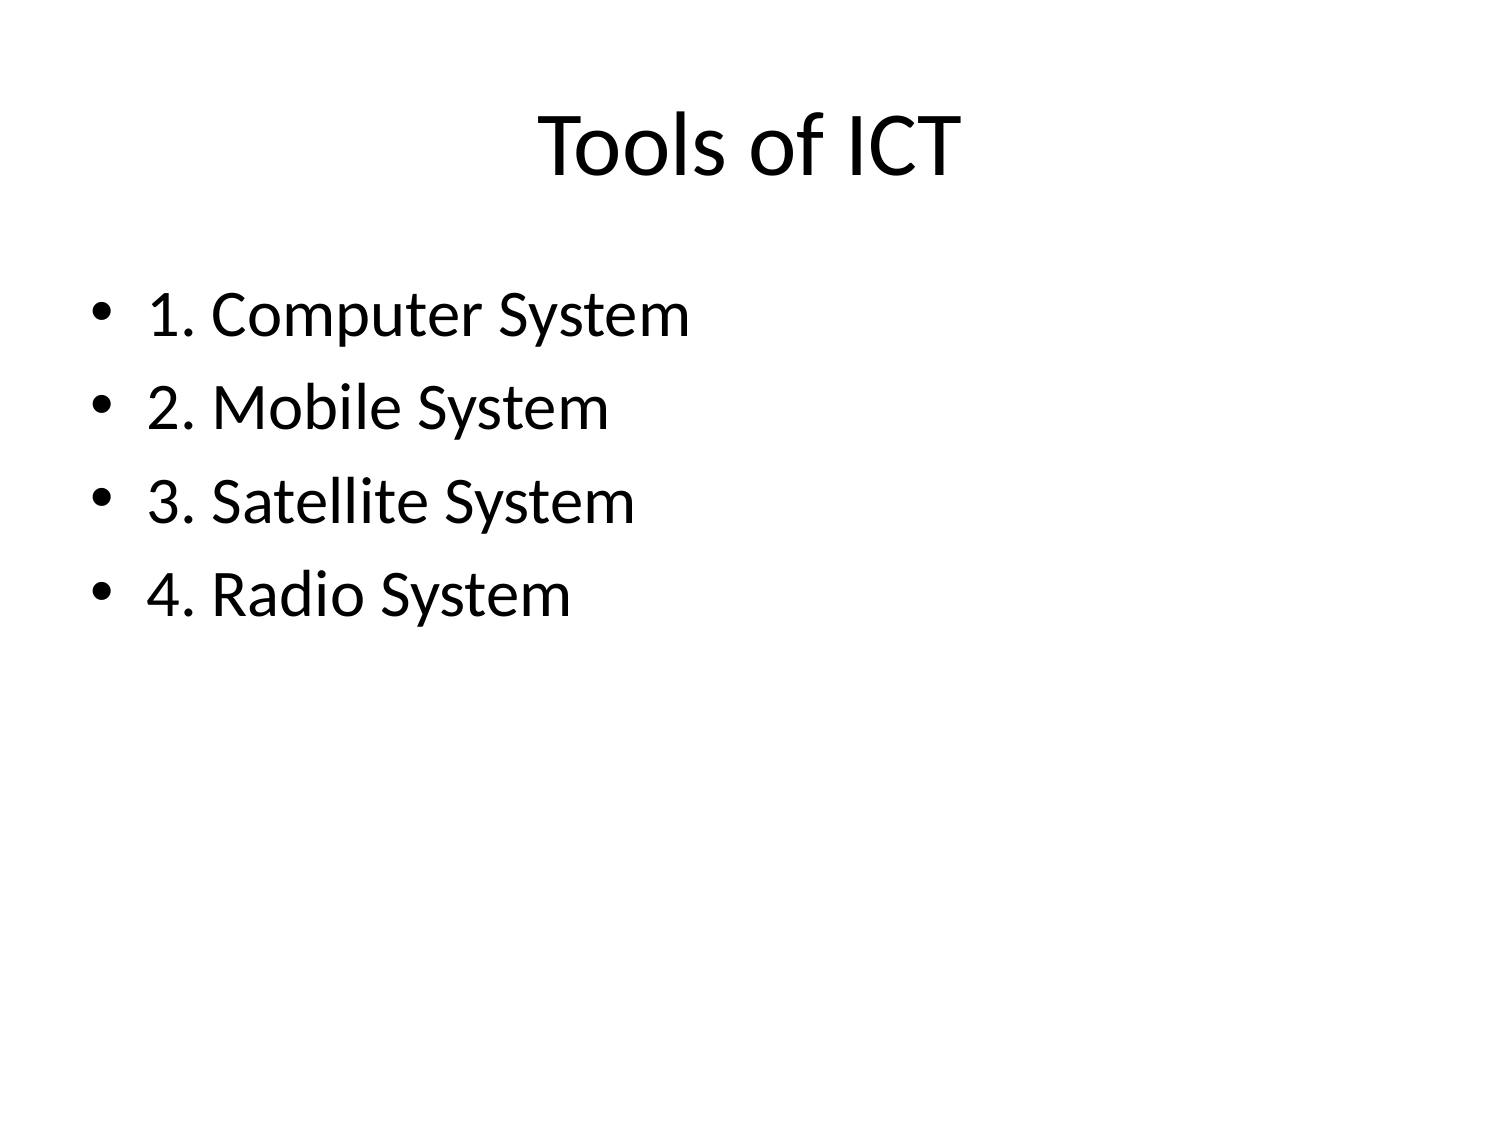

# Tools of ICT
1. Computer System
2. Mobile System
3. Satellite System
4. Radio System